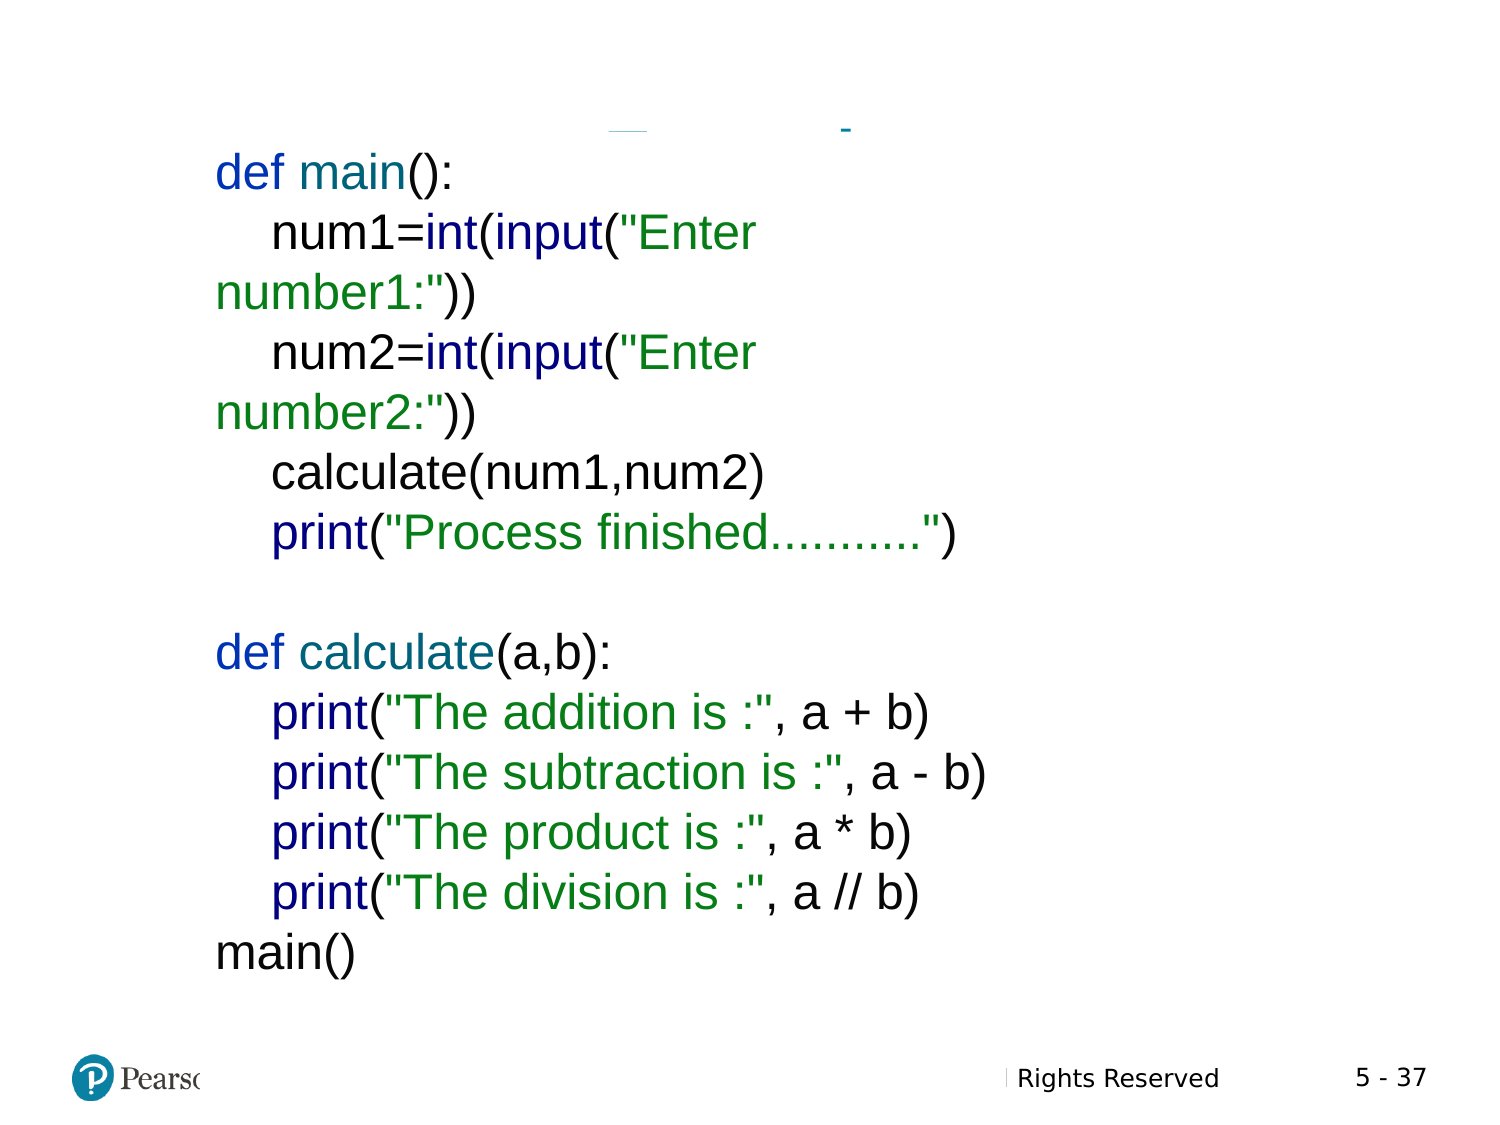

# Example
def main():
    num1=int(input("Enter number1:"))
    num2=int(input("Enter number2:"))
    calculate(num1,num2)
    print("Process finished...........")
def calculate(a,b):
    print("The addition is :", a + b)
    print("The subtraction is :", a - b)
    print("The product is :", a * b)
    print("The division is :", a // b)
main()